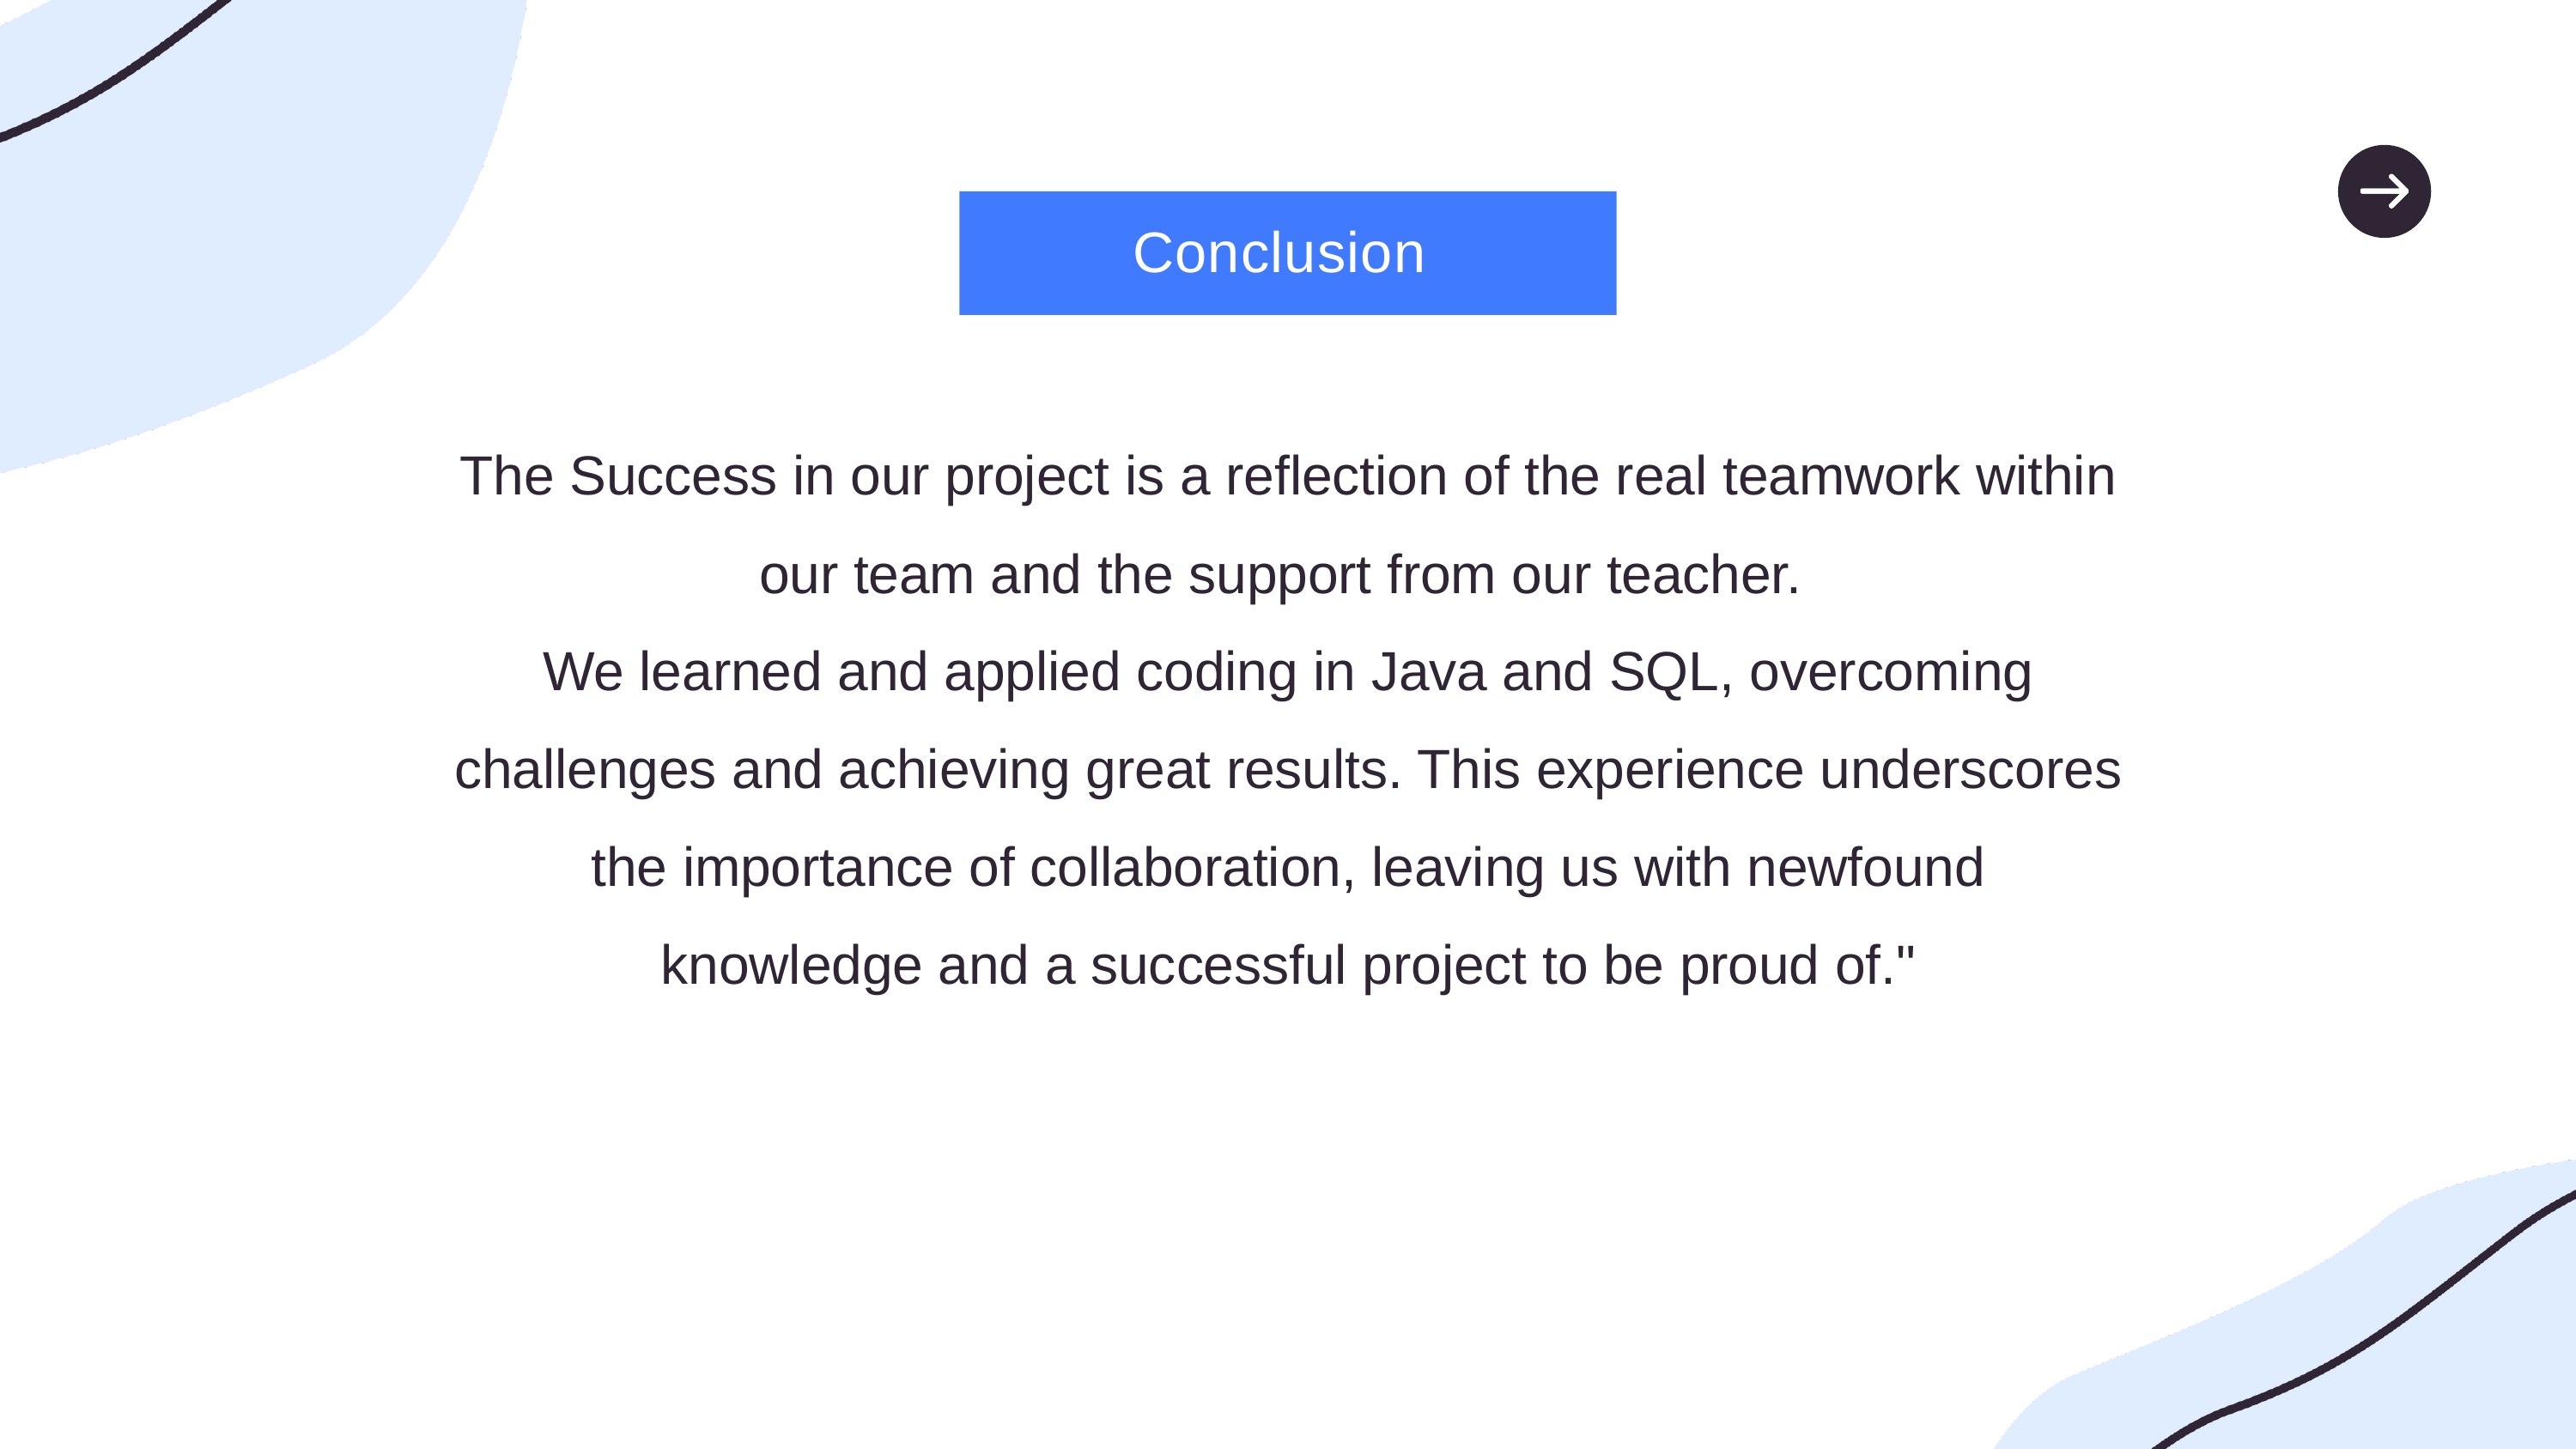

Conclusion
The Success in our project is a reflection of the real teamwork within our team and the support from our teacher.
We learned and applied coding in Java and SQL, overcoming challenges and achieving great results. This experience underscores the importance of collaboration, leaving us with newfound knowledge and a successful project to be proud of."